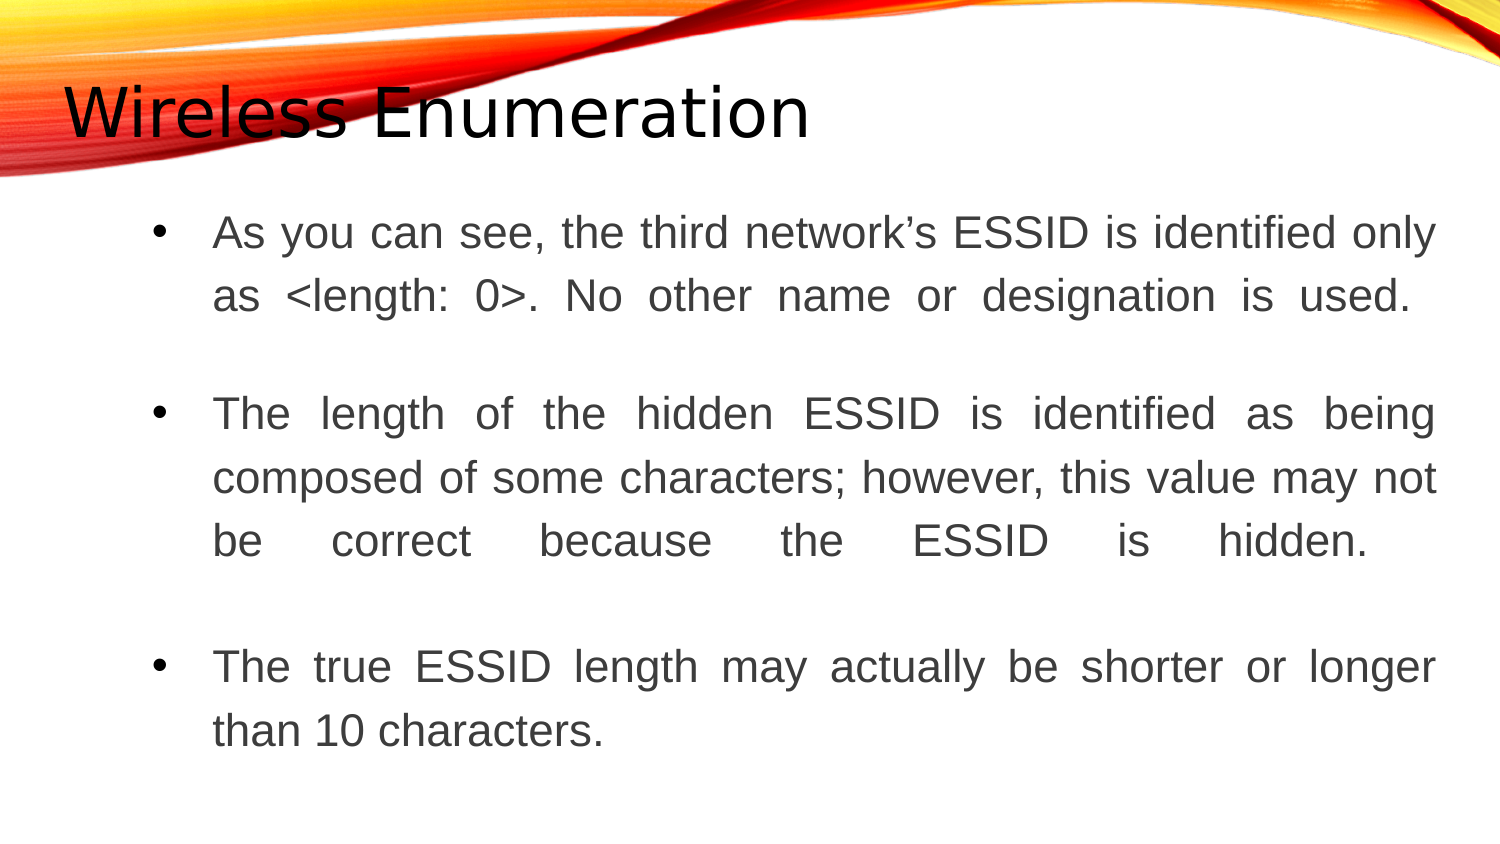

# Wireless Enumeration

As you can see, the third network’s ESSID is identified only as <length: 0>. No other name or designation is used.
The length of the hidden ESSID is identified as being composed of some characters; however, this value may not be correct because the ESSID is hidden.
The true ESSID length may actually be shorter or longer than 10 characters.